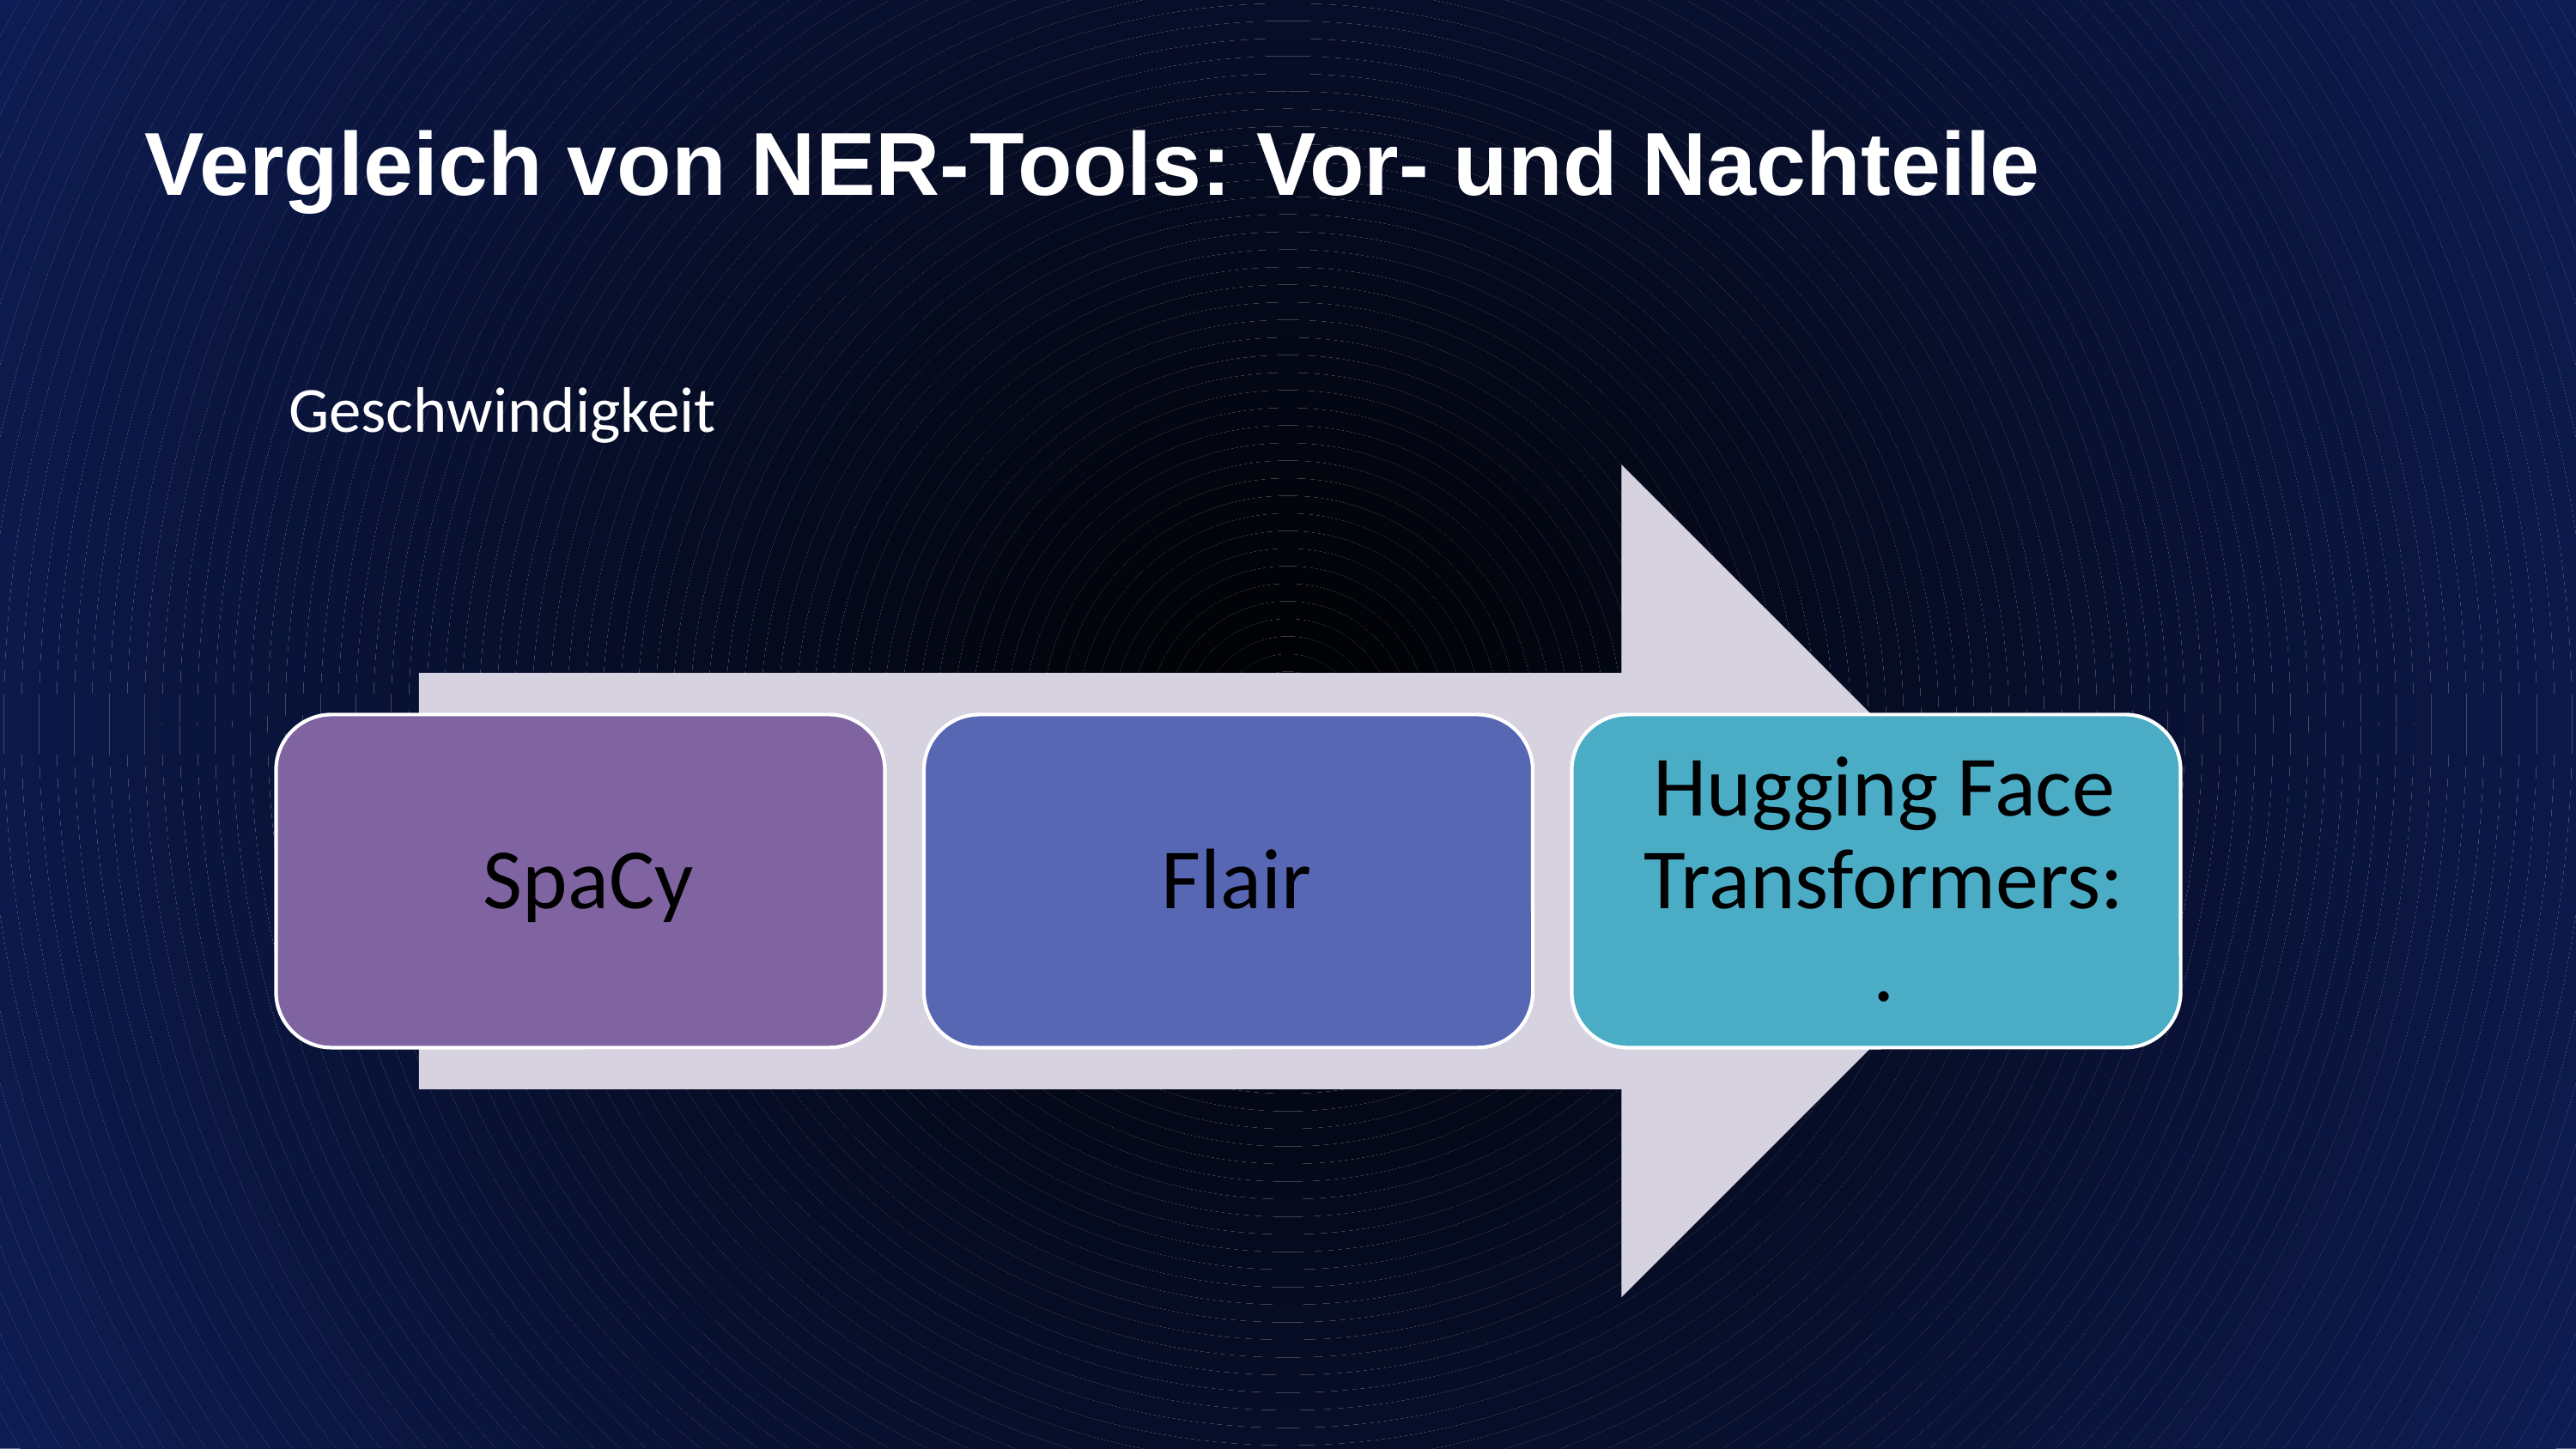

Vergleich von NER-Tools: Vor- und Nachteile
Geschwindigkeit

SpaCy
Flair
Hugging Face Transformers: .